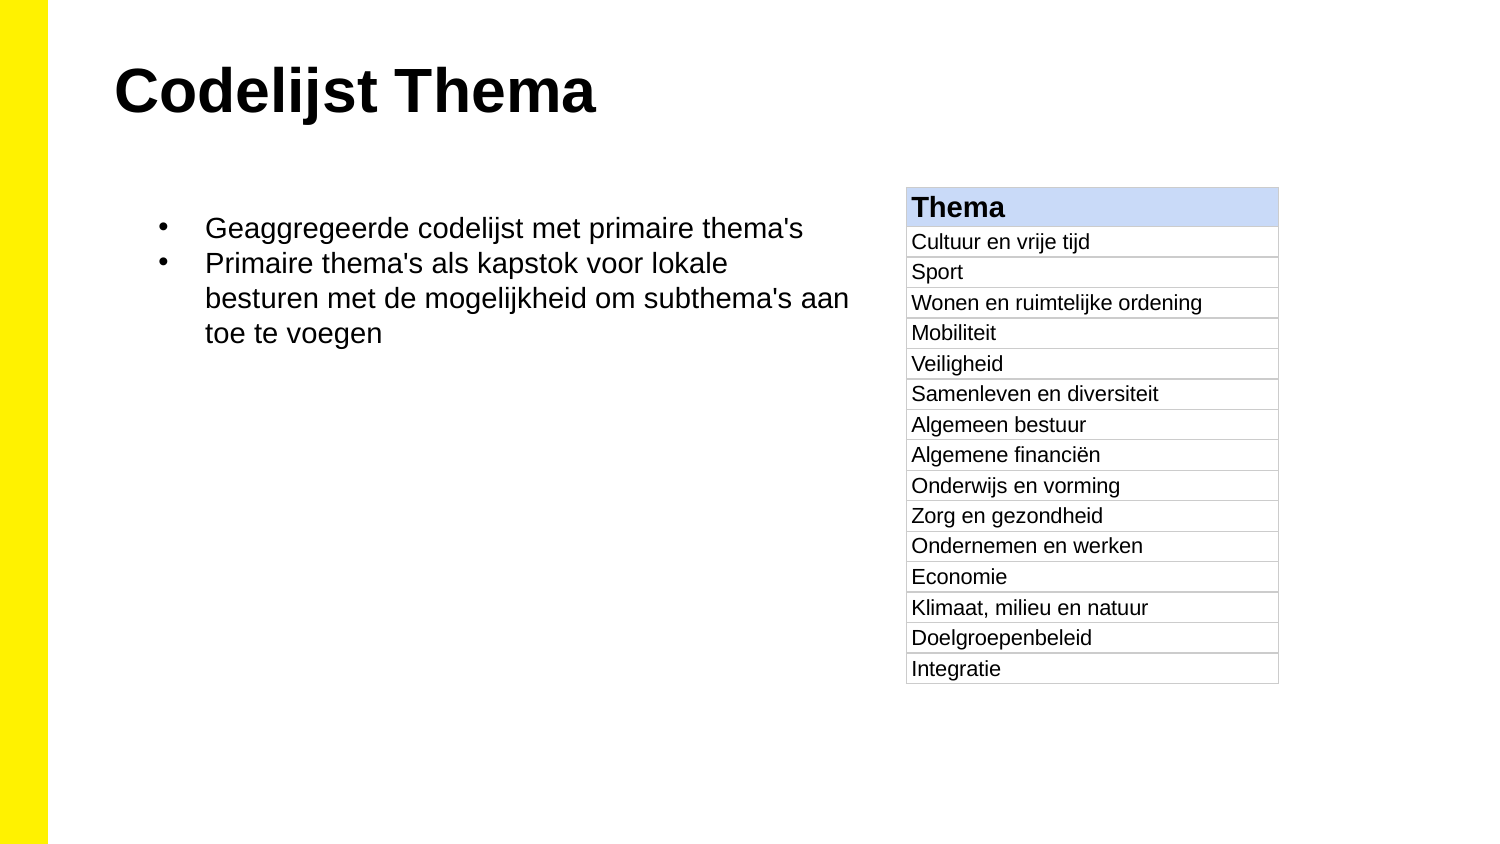

Codelijst Thema
| Thema |
| --- |
| Cultuur en vrije tijd |
| Sport |
| Wonen en ruimtelijke ordening |
| Mobiliteit |
| Veiligheid |
| Samenleven en diversiteit |
| Algemeen bestuur |
| Algemene financiën |
| Onderwijs en vorming |
| Zorg en gezondheid |
| Ondernemen en werken |
| Economie |
| Klimaat, milieu en natuur |
| Doelgroepenbeleid |
| Integratie |
Geaggregeerde codelijst met primaire thema's
Primaire thema's als kapstok voor lokale besturen met de mogelijkheid om subthema's aan toe te voegen